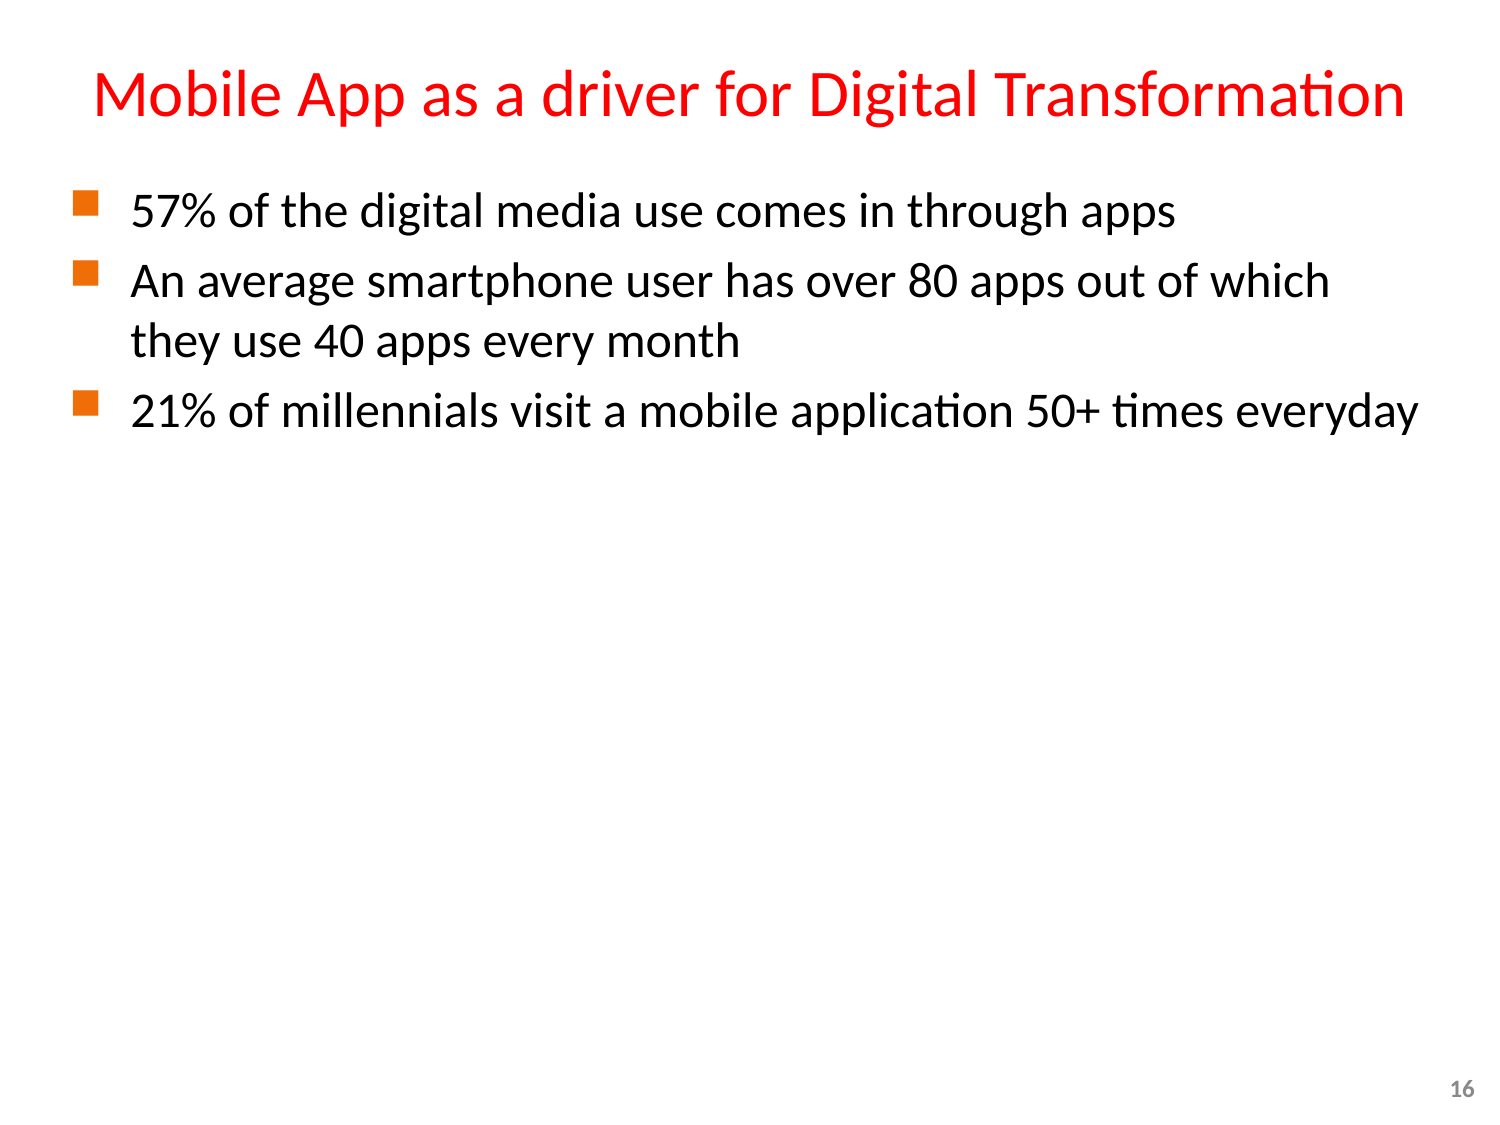

# Mobile App as a driver for Digital Transformation
57% of the digital media use comes in through apps
An average smartphone user has over 80 apps out of which they use 40 apps every month
21% of millennials visit a mobile application 50+ times everyday